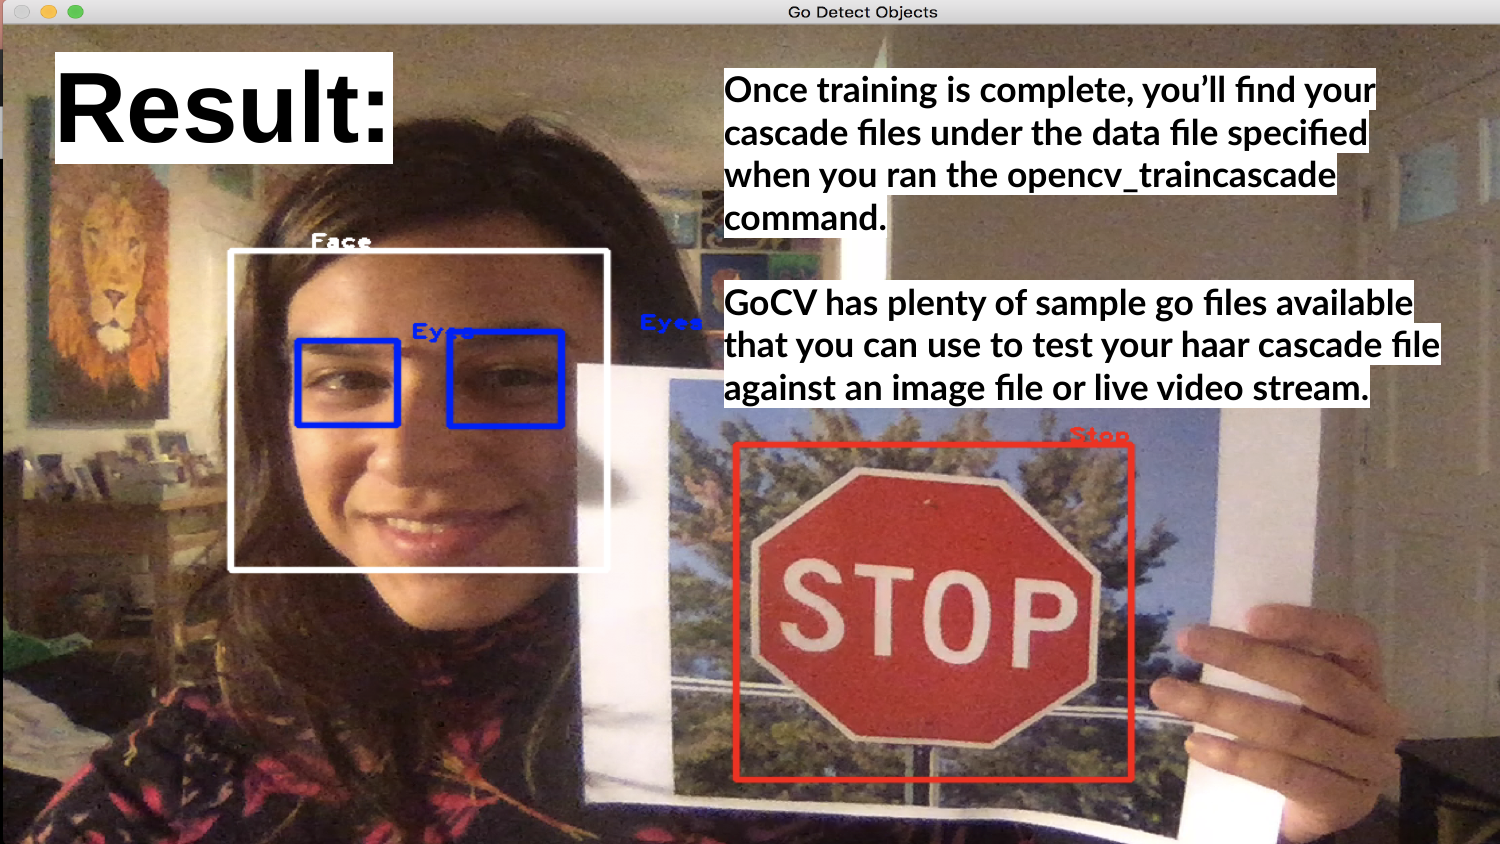

# Result:
Once training is complete, you’ll find your cascade files under the data file specified when you ran the opencv_traincascade command.

GoCV has plenty of sample go files available that you can use to test your haar cascade file against an image file or live video stream.